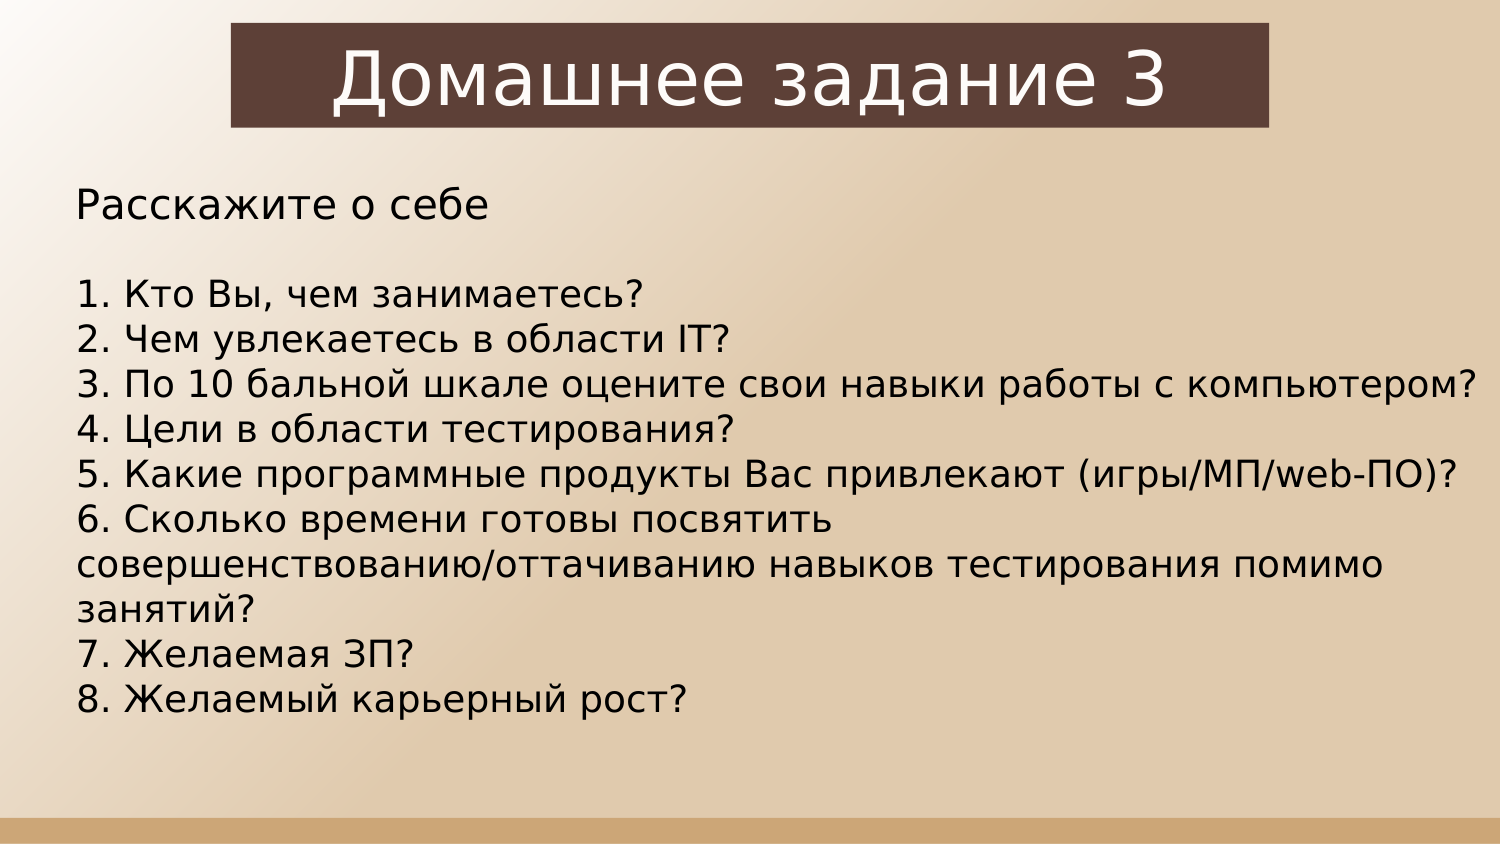

Домашнее задание 3
Расскажите о себе
1. Кто Вы, чем занимаетесь?
2. Чем увлекаетесь в области IT?
3. По 10 бальной шкале оцените свои навыки работы с компьютером?
4. Цели в области тестирования?
5. Какие программные продукты Вас привлекают (игры/МП/web-ПО)?
6. Сколько времени готовы посвятить совершенствованию/оттачиванию навыков тестирования помимо занятий?
7. Желаемая ЗП?
8. Желаемый карьерный рост?